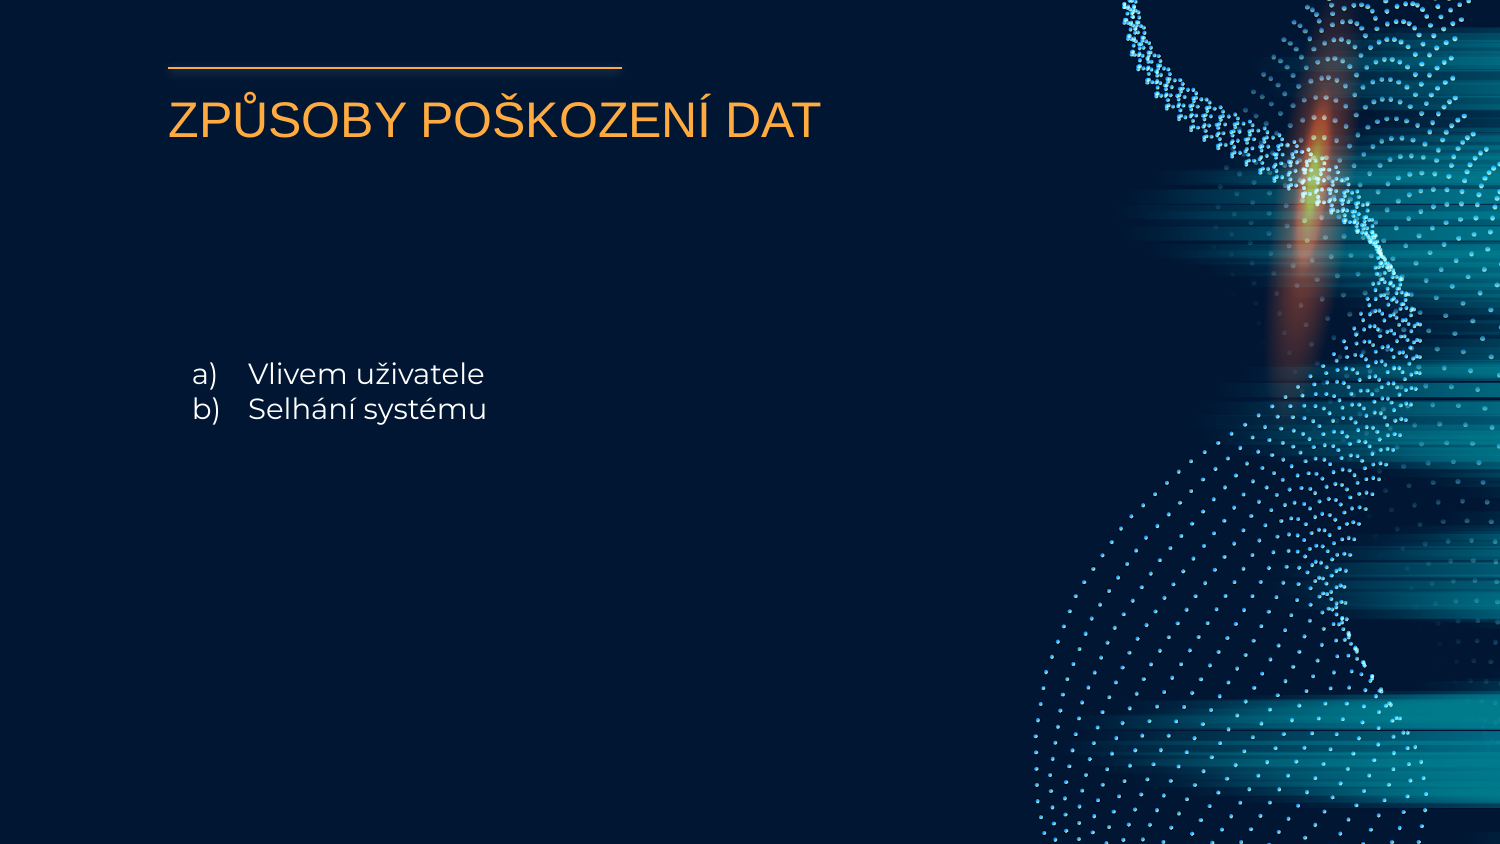

# ZPŮSOBY POŠKOZENÍ DAT

Vlivem uživatele
Selhání systému